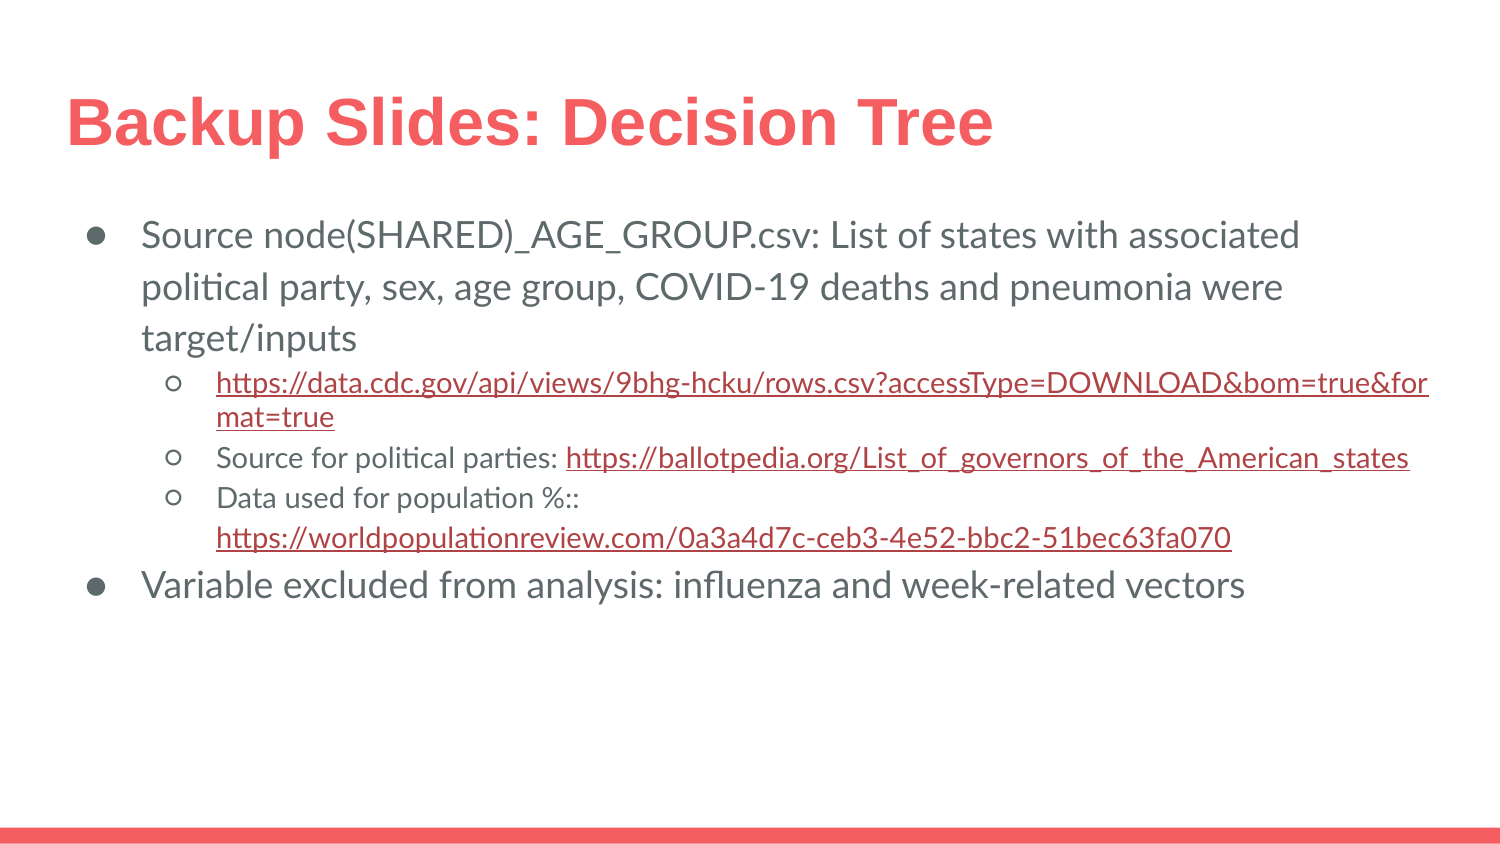

# Backup Slides: Decision Tree

Source node(SHARED)_AGE_GROUP.csv: List of states with associated political party, sex, age group, COVID-19 deaths and pneumonia were target/inputs
https://data.cdc.gov/api/views/9bhg-hcku/rows.csv?accessType=DOWNLOAD&bom=true&format=true
Source for political parties: https://ballotpedia.org/List_of_governors_of_the_American_states
Data used for population %::https://worldpopulationreview.com/0a3a4d7c-ceb3-4e52-bbc2-51bec63fa070
Variable excluded from analysis: influenza and week-related vectors